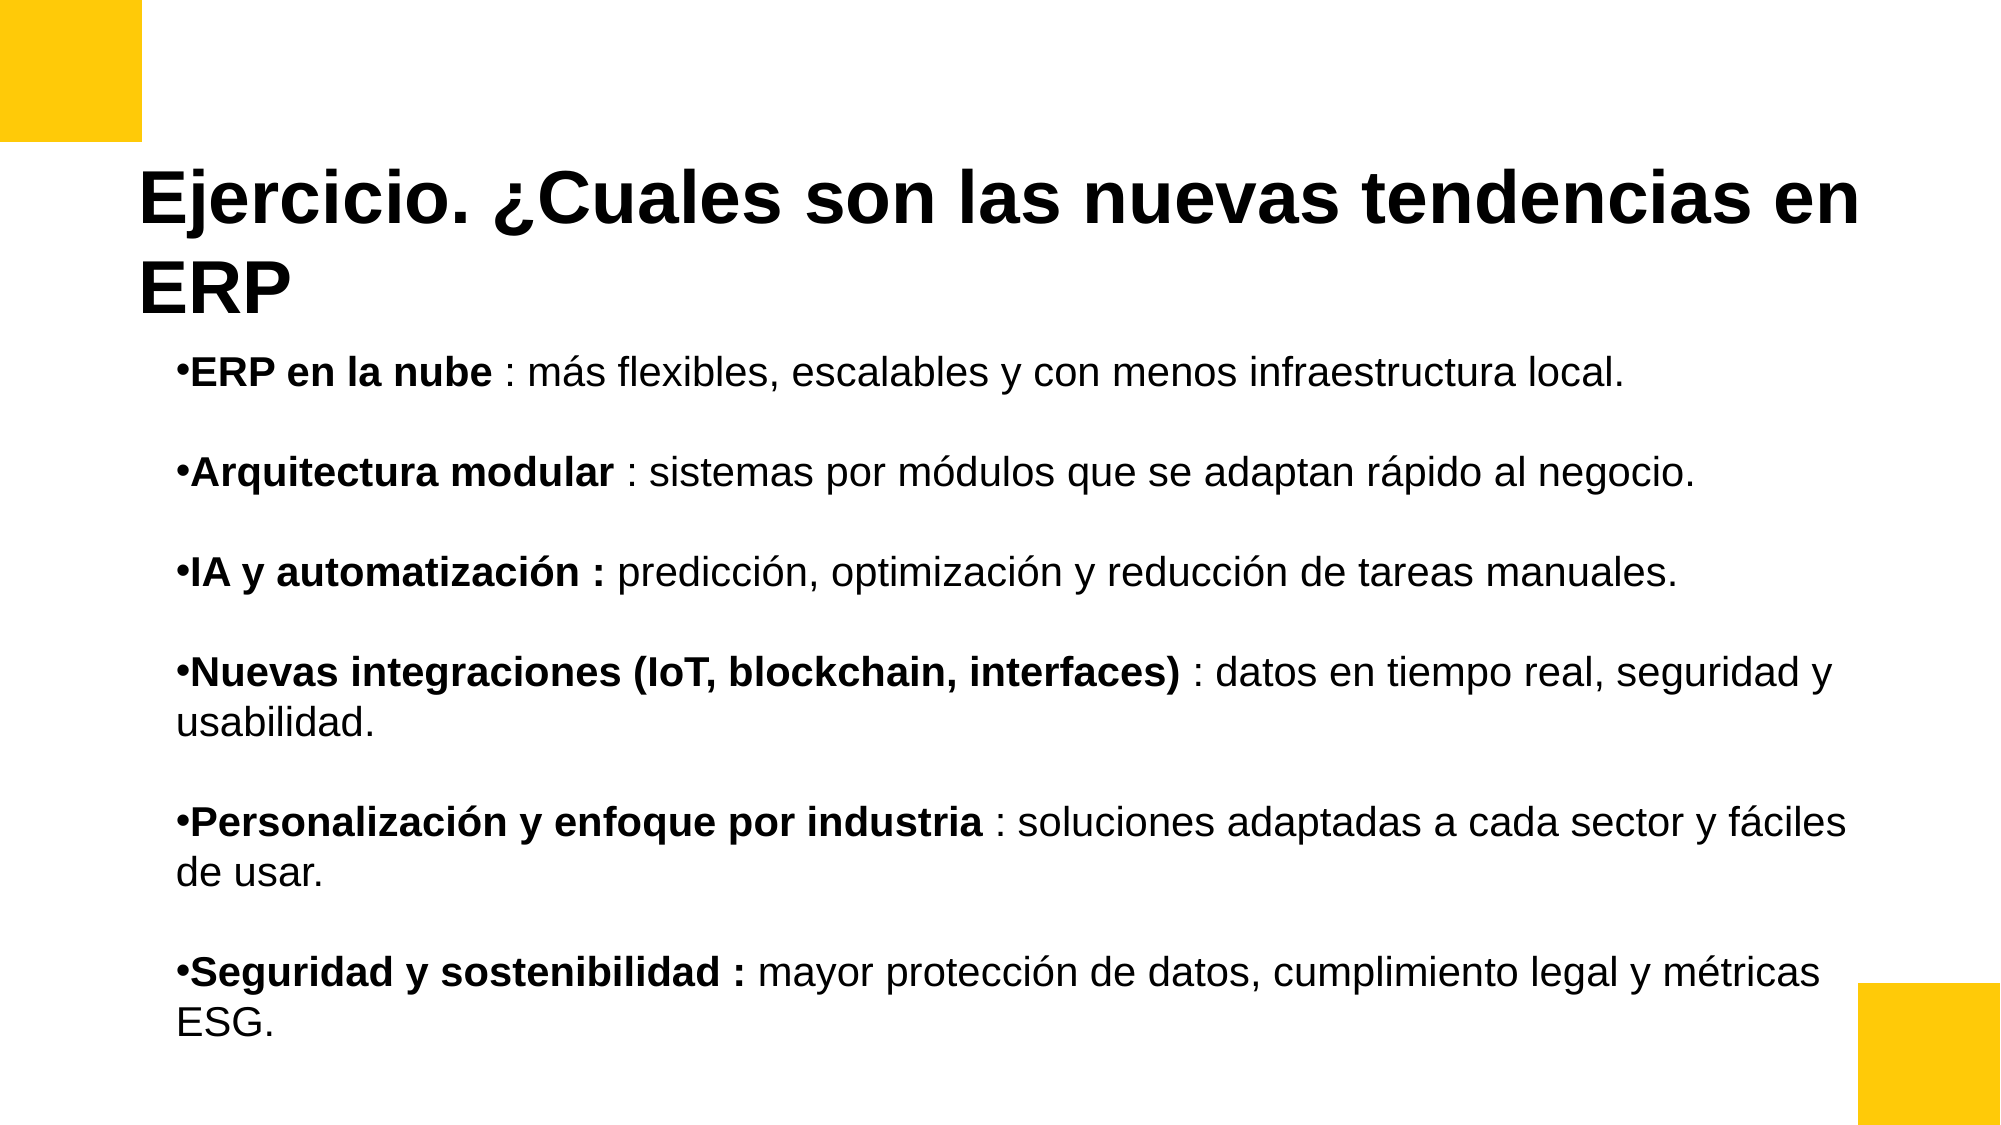

# Ejercicio. ¿Cuales son las nuevas tendencias en ERP
ERP en la nube : más flexibles, escalables y con menos infraestructura local.

Arquitectura modular : sistemas por módulos que se adaptan rápido al negocio.

IA y automatización : predicción, optimización y reducción de tareas manuales.

Nuevas integraciones (IoT, blockchain, interfaces) : datos en tiempo real, seguridad y usabilidad.

Personalización y enfoque por industria : soluciones adaptadas a cada sector y fáciles de usar.

Seguridad y sostenibilidad : mayor protección de datos, cumplimiento legal y métricas ESG.